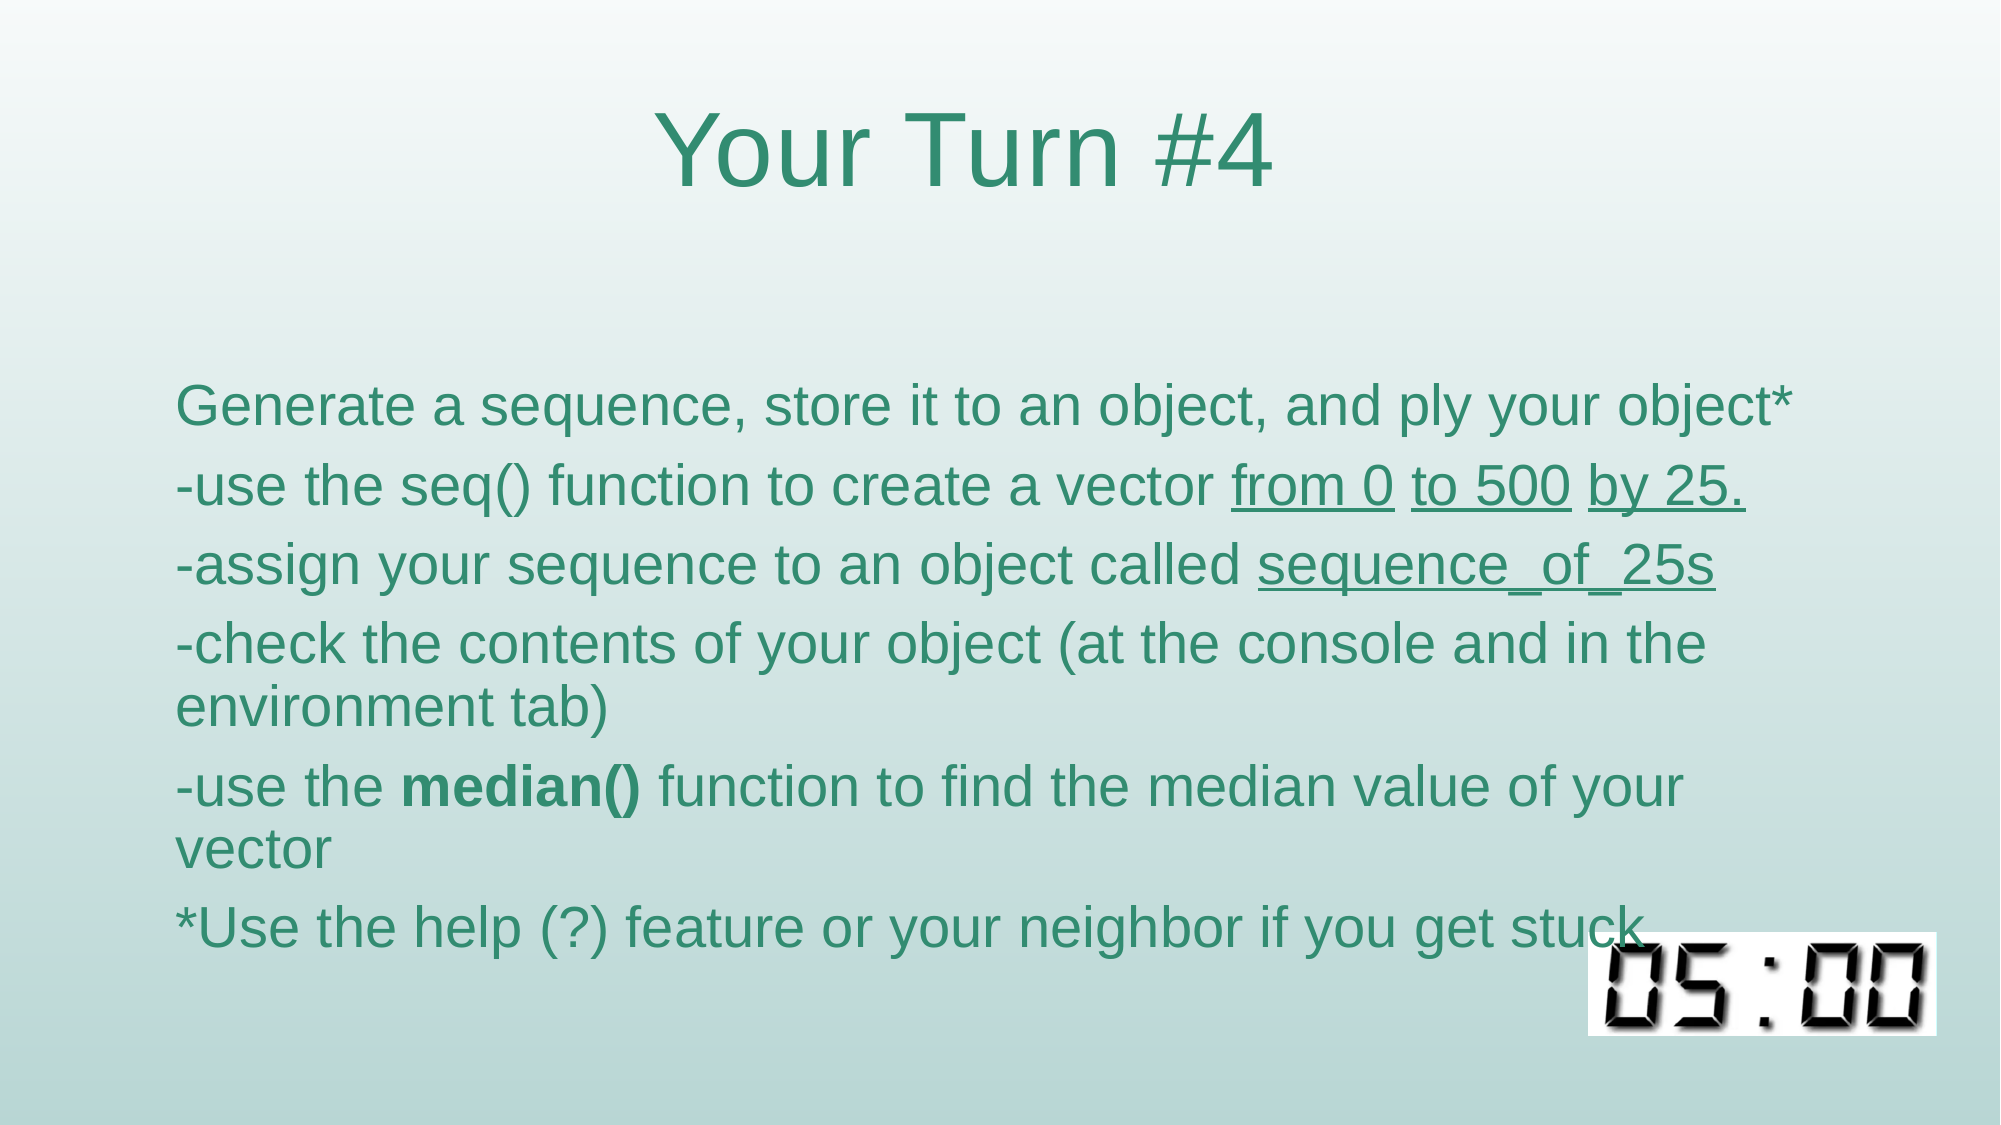

# Your Turn #4
Generate a sequence, store it to an object, and ply your object*
-use the seq() function to create a vector from 0 to 500 by 25.
-assign your sequence to an object called sequence_of_25s
-check the contents of your object (at the console and in the environment tab)
-use the median() function to find the median value of your vector
*Use the help (?) feature or your neighbor if you get stuck